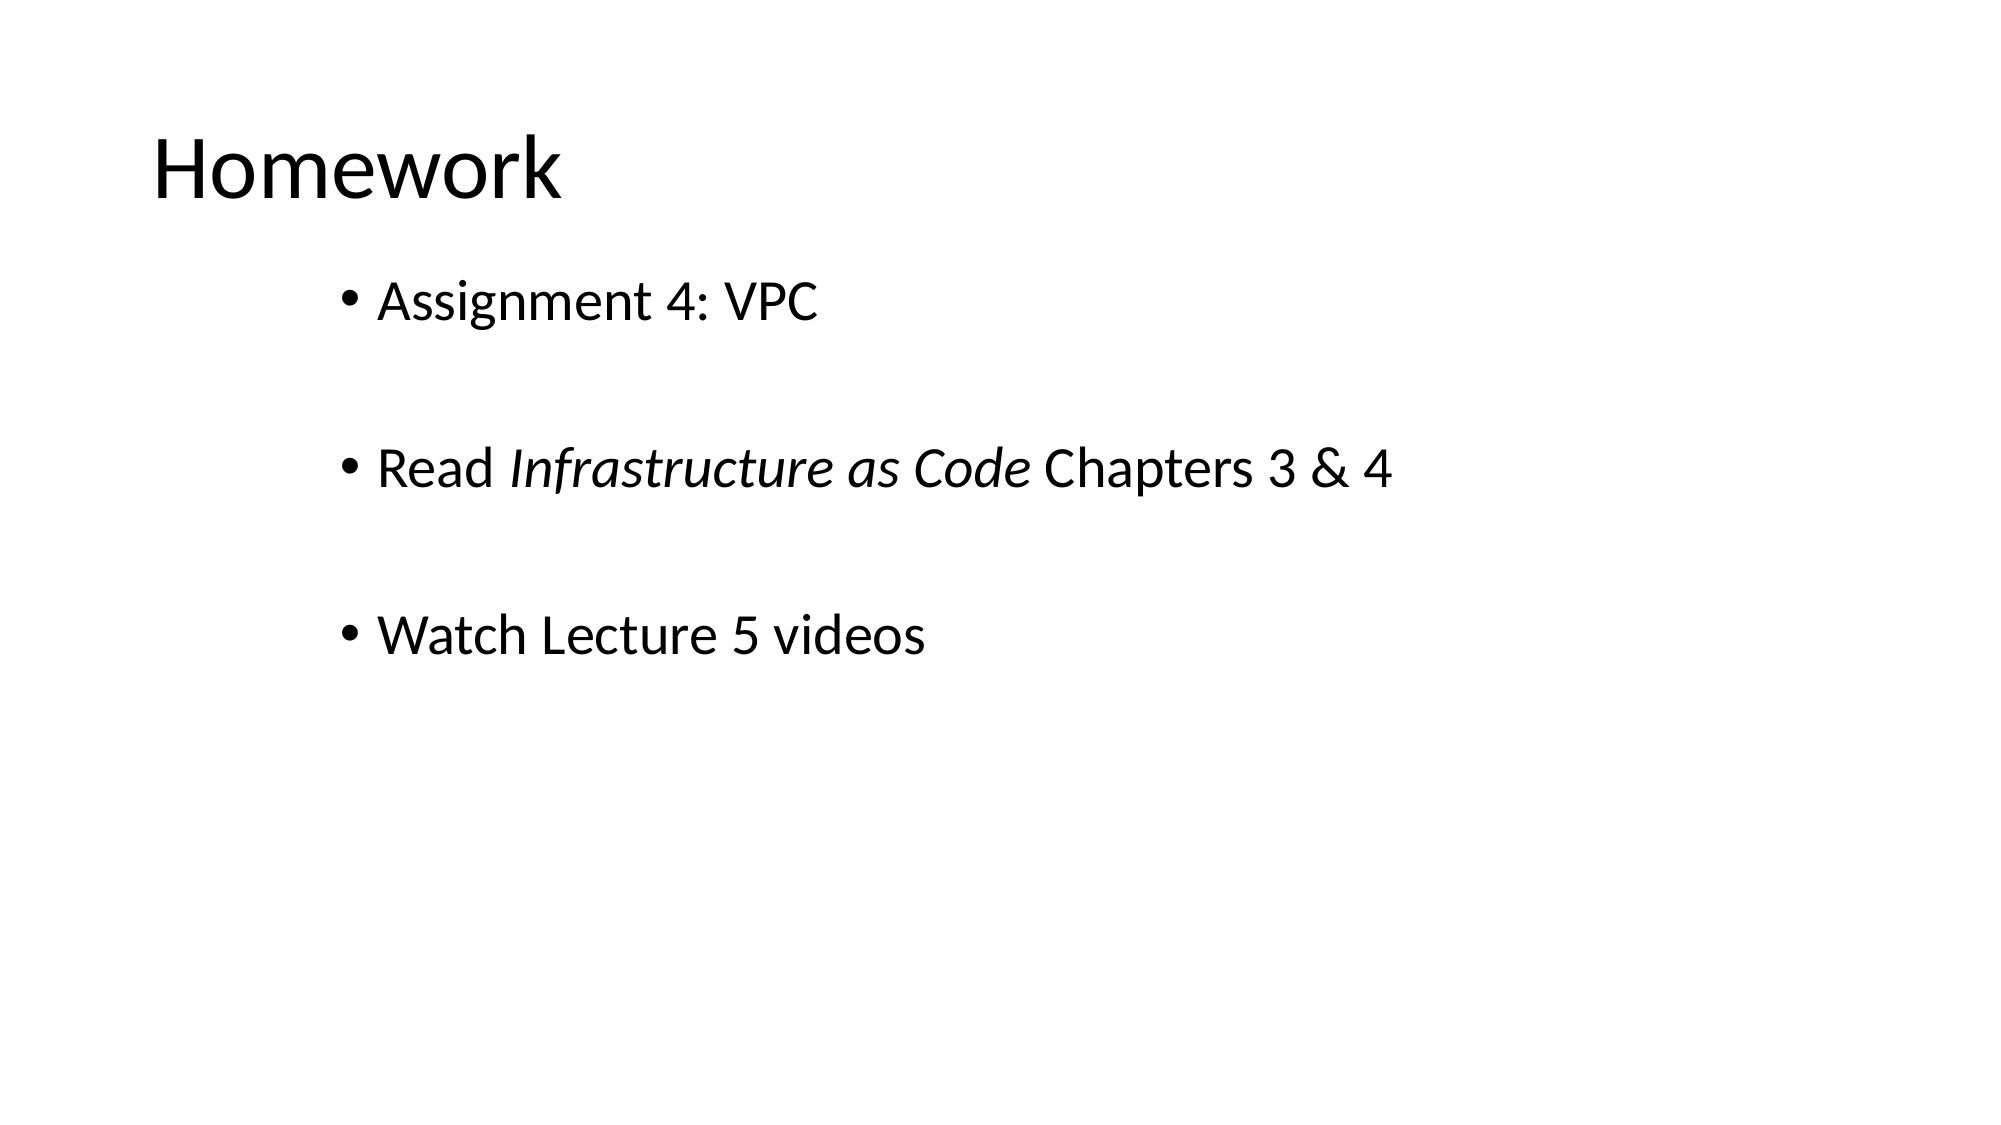

# Homework
Assignment 4: VPC

Read Infrastructure as Code Chapters 3 & 4

Watch Lecture 5 videos